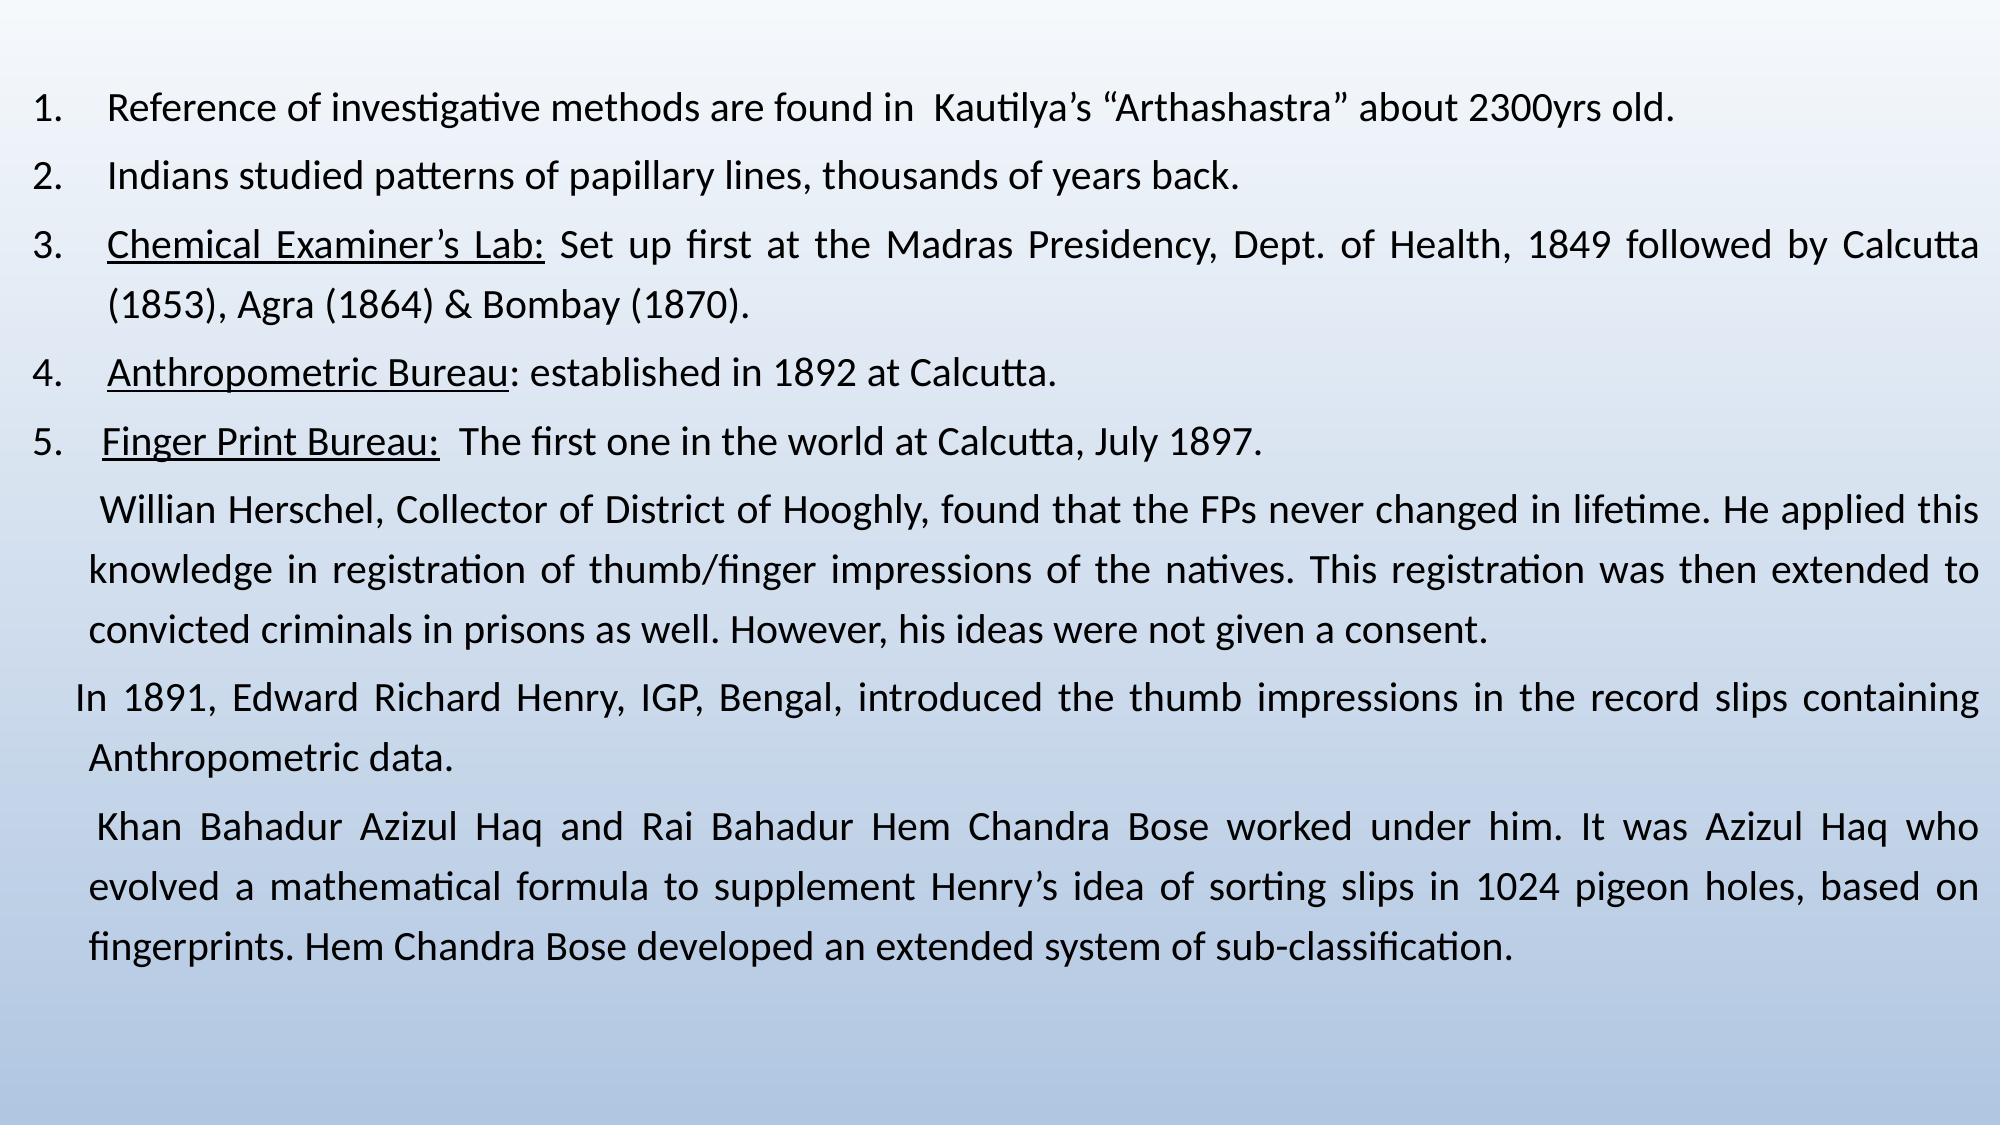

Reference of investigative methods are found in  Kautilya’s “Arthashastra” about 2300yrs old.
Indians studied patterns of papillary lines, thousands of years back.
Chemical Examiner’s Lab: Set up first at the Madras Presidency, Dept. of Health, 1849 followed by Calcutta (1853), Agra (1864) & Bombay (1870).
Anthropometric Bureau: established in 1892 at Calcutta.
5.    Finger Print Bureau:  The first one in the world at Calcutta, July 1897.
	 Willian Herschel, Collector of District of Hooghly, found that the FPs never changed in lifetime. He applied this knowledge in registration of thumb/finger impressions of the natives. This registration was then extended to convicted criminals in prisons as well. However, his ideas were not given a consent.
    In 1891, Edward Richard Henry, IGP, Bengal, introduced the thumb impressions in the record slips containing Anthropometric data.
      Khan Bahadur Azizul Haq and Rai Bahadur Hem Chandra Bose worked under him. It was Azizul Haq who evolved a mathematical formula to supplement Henry’s idea of sorting slips in 1024 pigeon holes, based on fingerprints. Hem Chandra Bose developed an extended system of sub-classification.